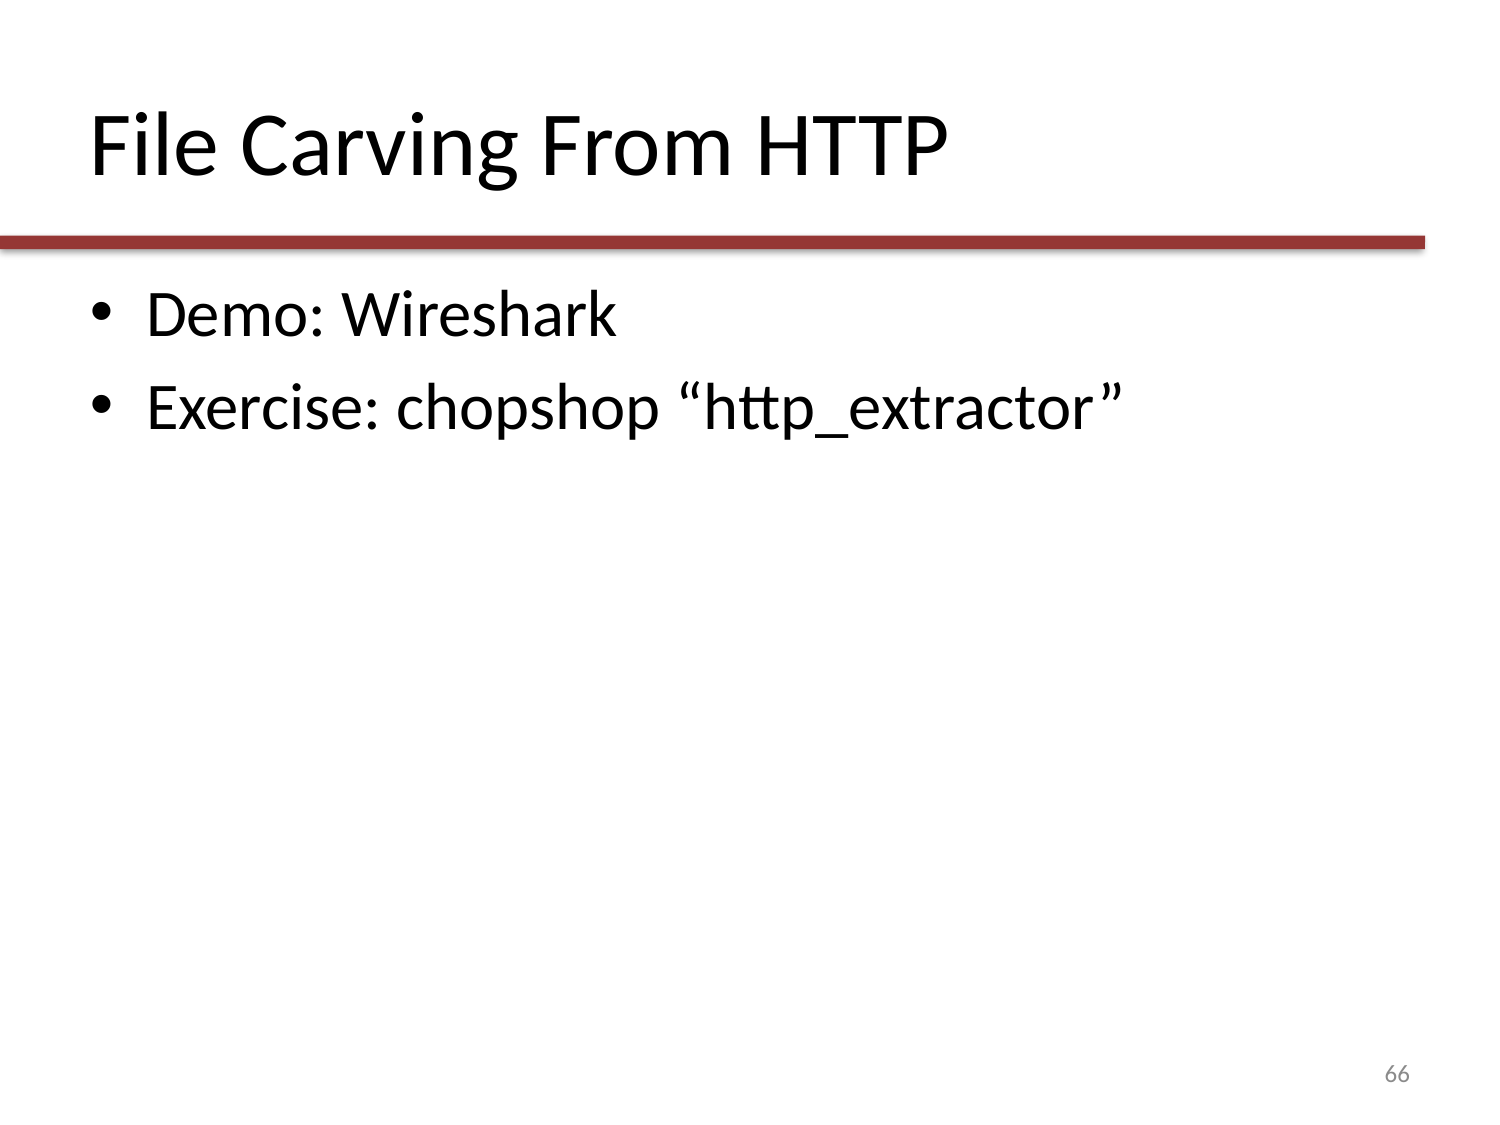

File Carving From HTTP
Demo: Wireshark
Exercise: chopshop “http_extractor”
66